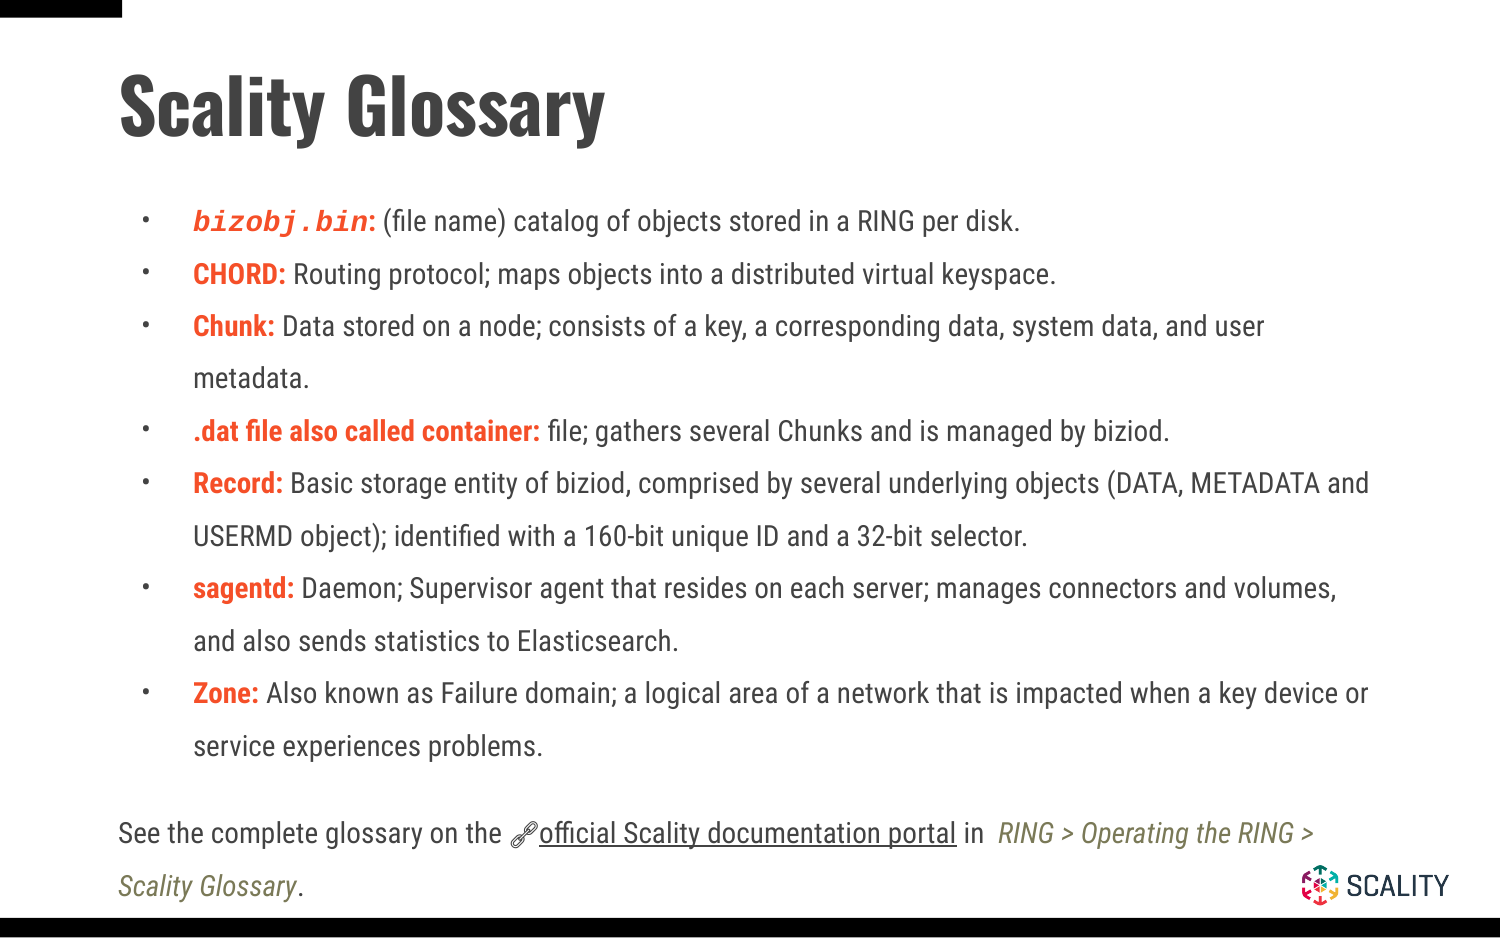

# Scality Glossary
bizobj.bin: (file name) catalog of objects stored in a RING per disk.
CHORD: Routing protocol; maps objects into a distributed virtual keyspace.
Chunk: Data stored on a node; consists of a key, a corresponding data, system data, and user metadata.
.dat file also called container: file; gathers several Chunks and is managed by biziod.
Record: Basic storage entity of biziod, comprised by several underlying objects (DATA, METADATA and USERMD object); identified with a 160-bit unique ID and a 32-bit selector.
sagentd: Daemon; Supervisor agent that resides on each server; manages connectors and volumes, and also sends statistics to Elasticsearch.
Zone: Also known as Failure domain; a logical area of a network that is impacted when a key device or service experiences problems.

See the complete glossary on the 🔗official Scality documentation portal in  RING > Operating the RING > Scality Glossary.